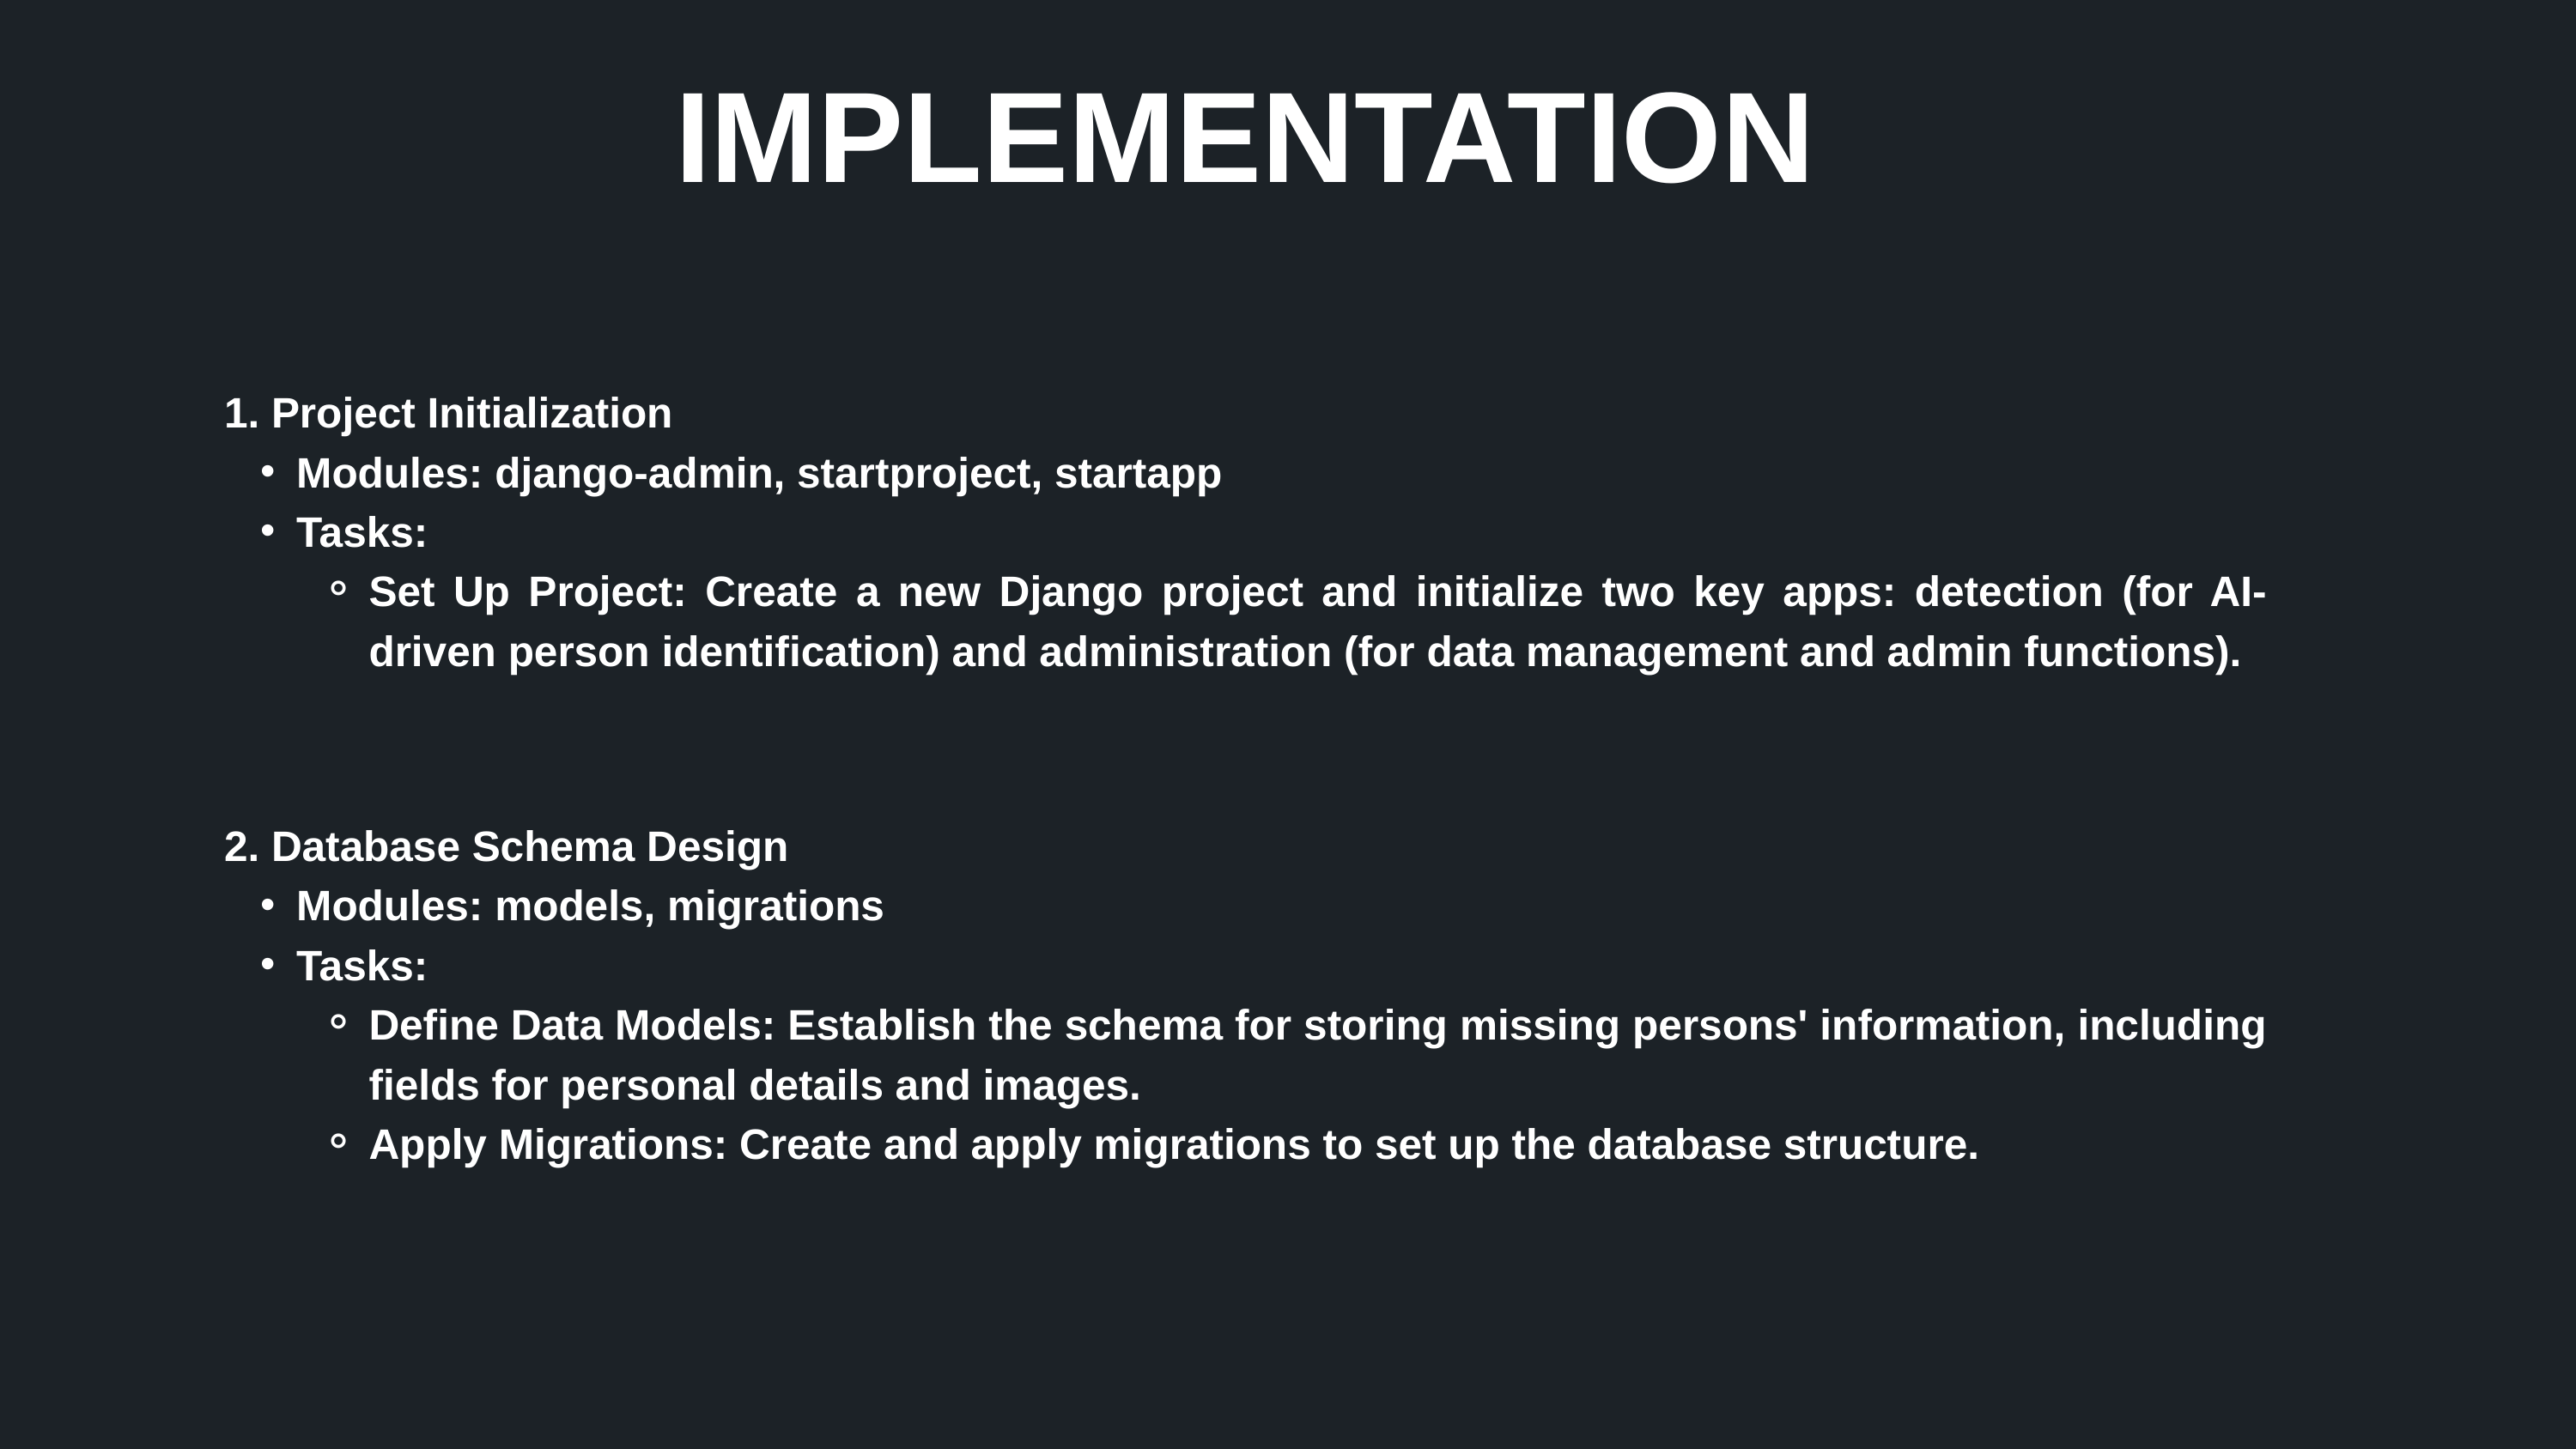

IMPLEMENTATION
1. Project Initialization
Modules: django-admin, startproject, startapp
Tasks:
Set Up Project: Create a new Django project and initialize two key apps: detection (for AI-driven person identification) and administration (for data management and admin functions).

2. Database Schema Design
Modules: models, migrations
Tasks:
Define Data Models: Establish the schema for storing missing persons' information, including fields for personal details and images.
Apply Migrations: Create and apply migrations to set up the database structure.